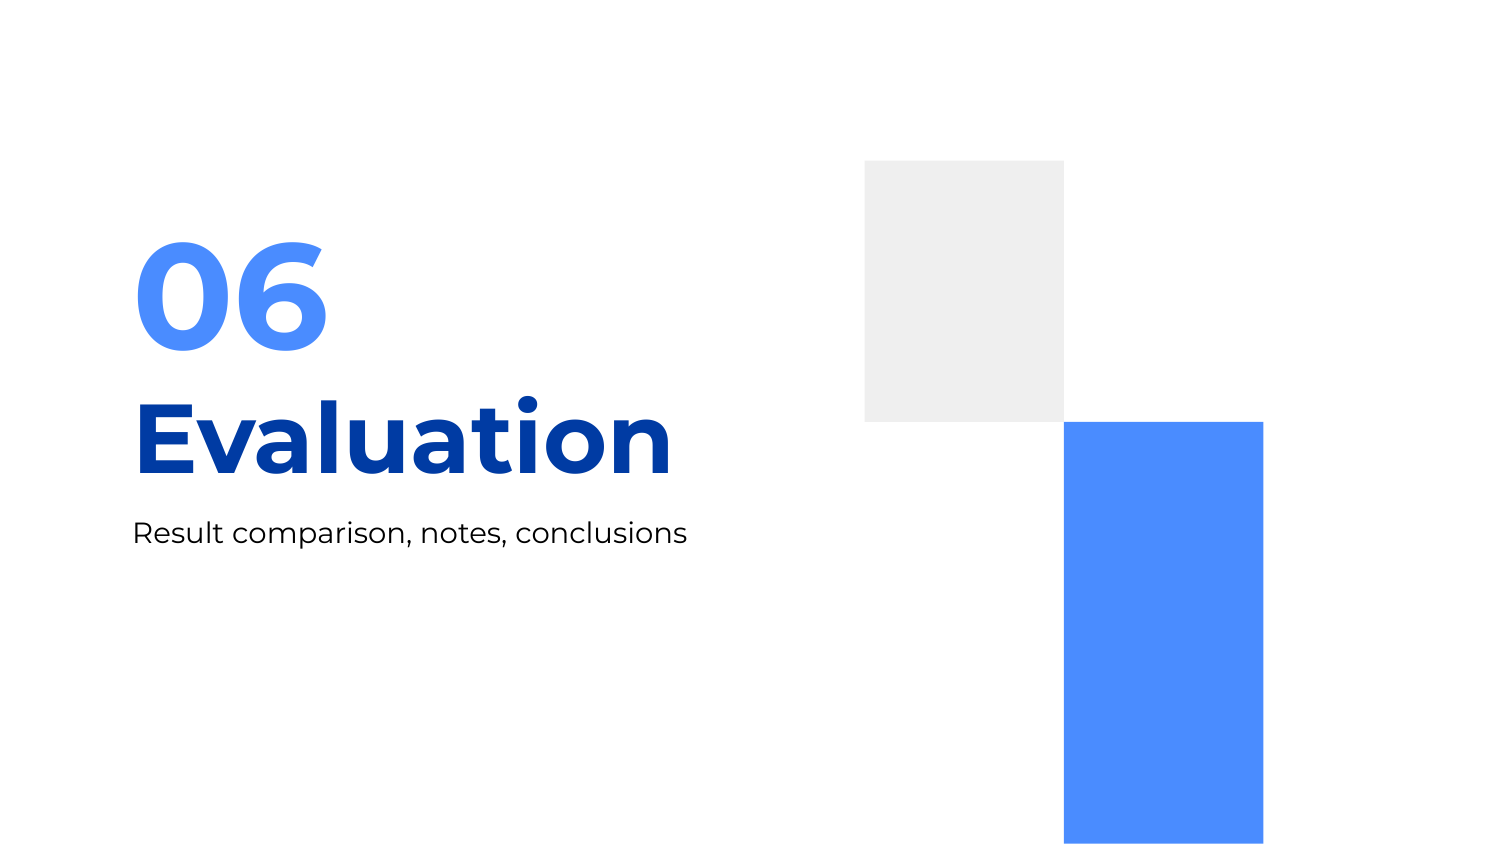

06
# Evaluation
Result comparison, notes, conclusions